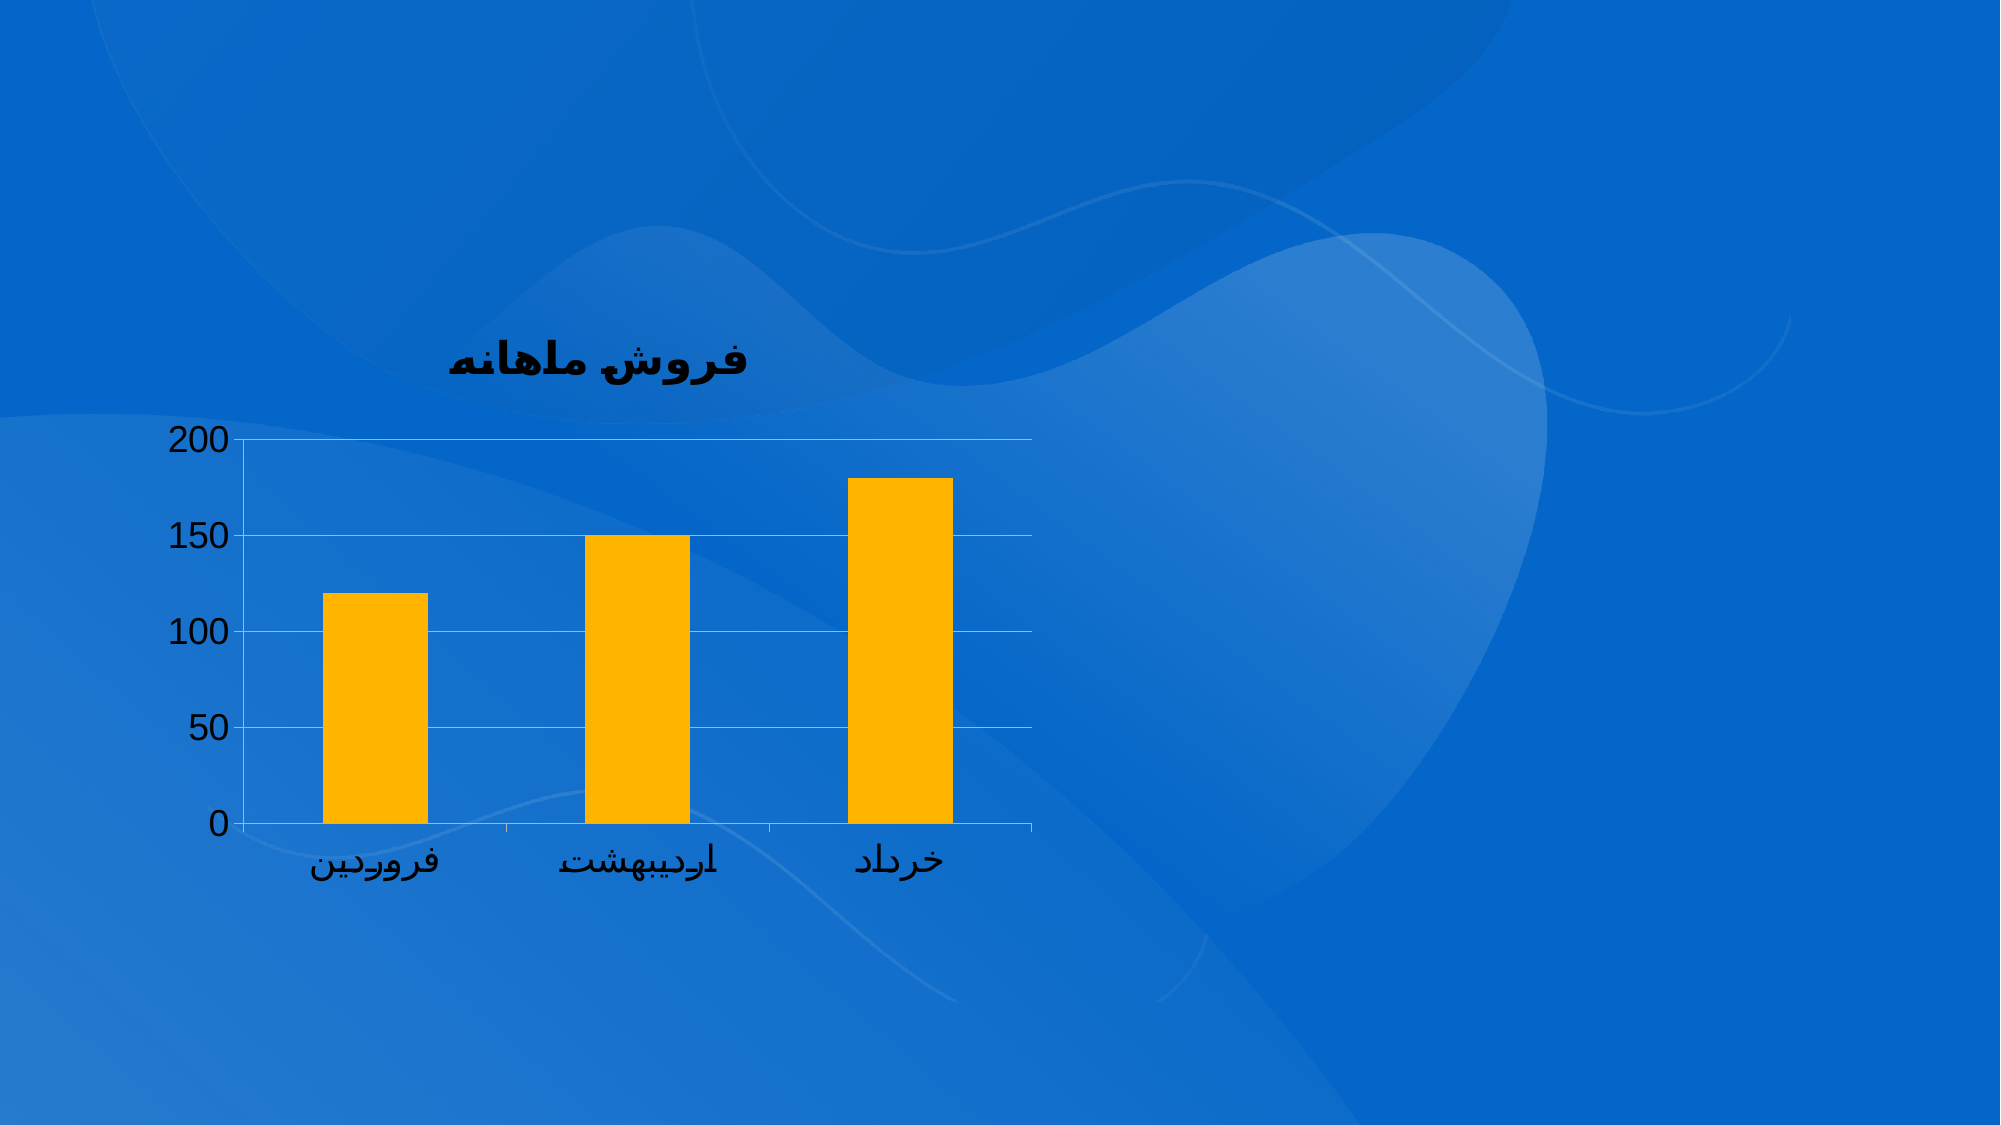

### Chart

| Category | فروش ماهانه |
|---|---|
| فروردین | 120.0 |
| اردیبهشت | 150.0 |
| خرداد | 180.0 |